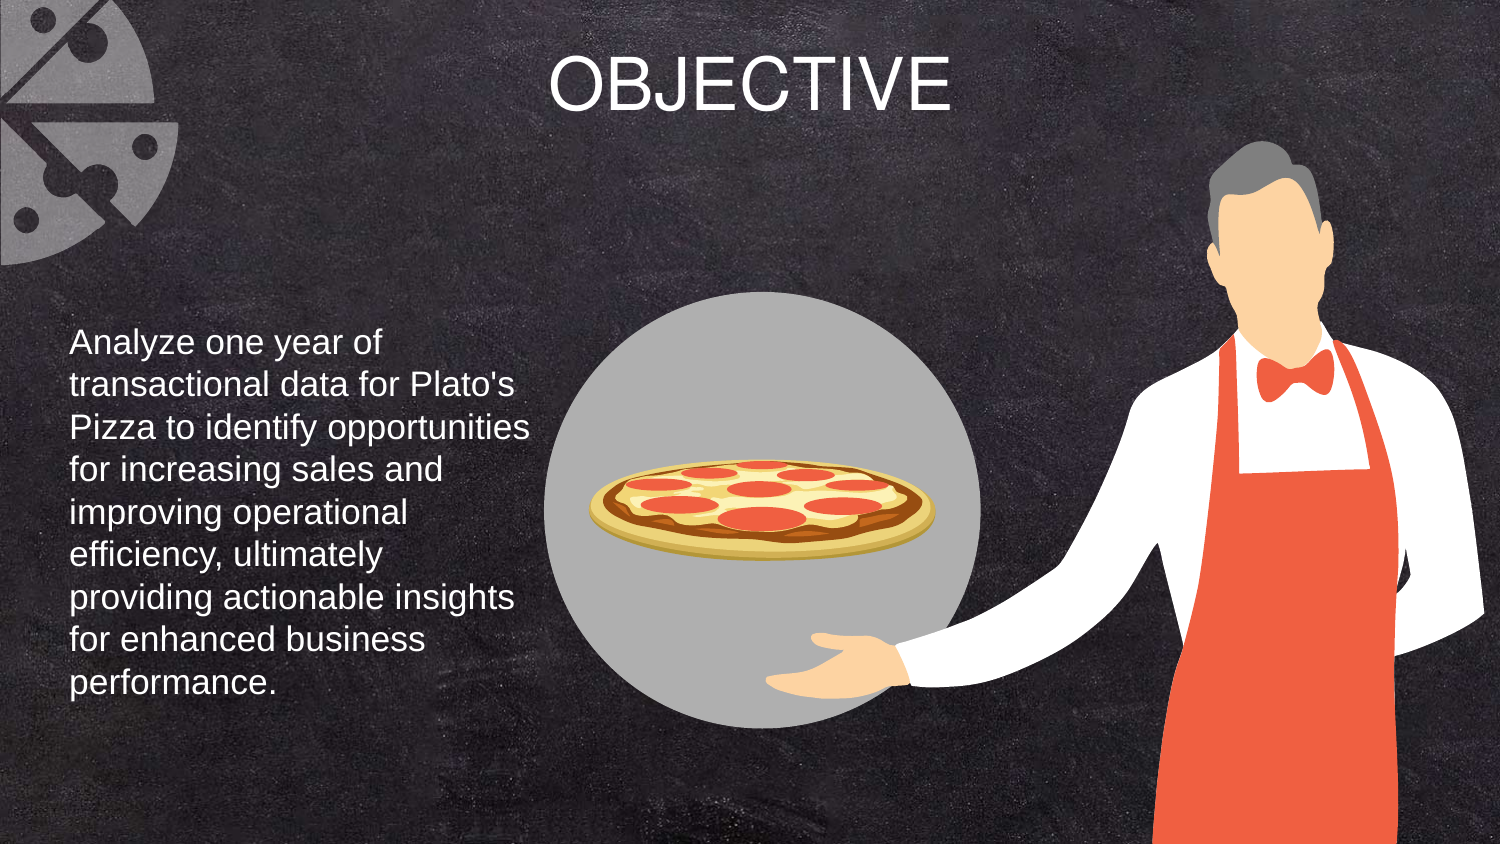

OBJECTIVE

Analyze one year of transactional data for Plato's Pizza to identify opportunities for increasing sales and improving operational efficiency, ultimately providing actionable insights for enhanced business performance.